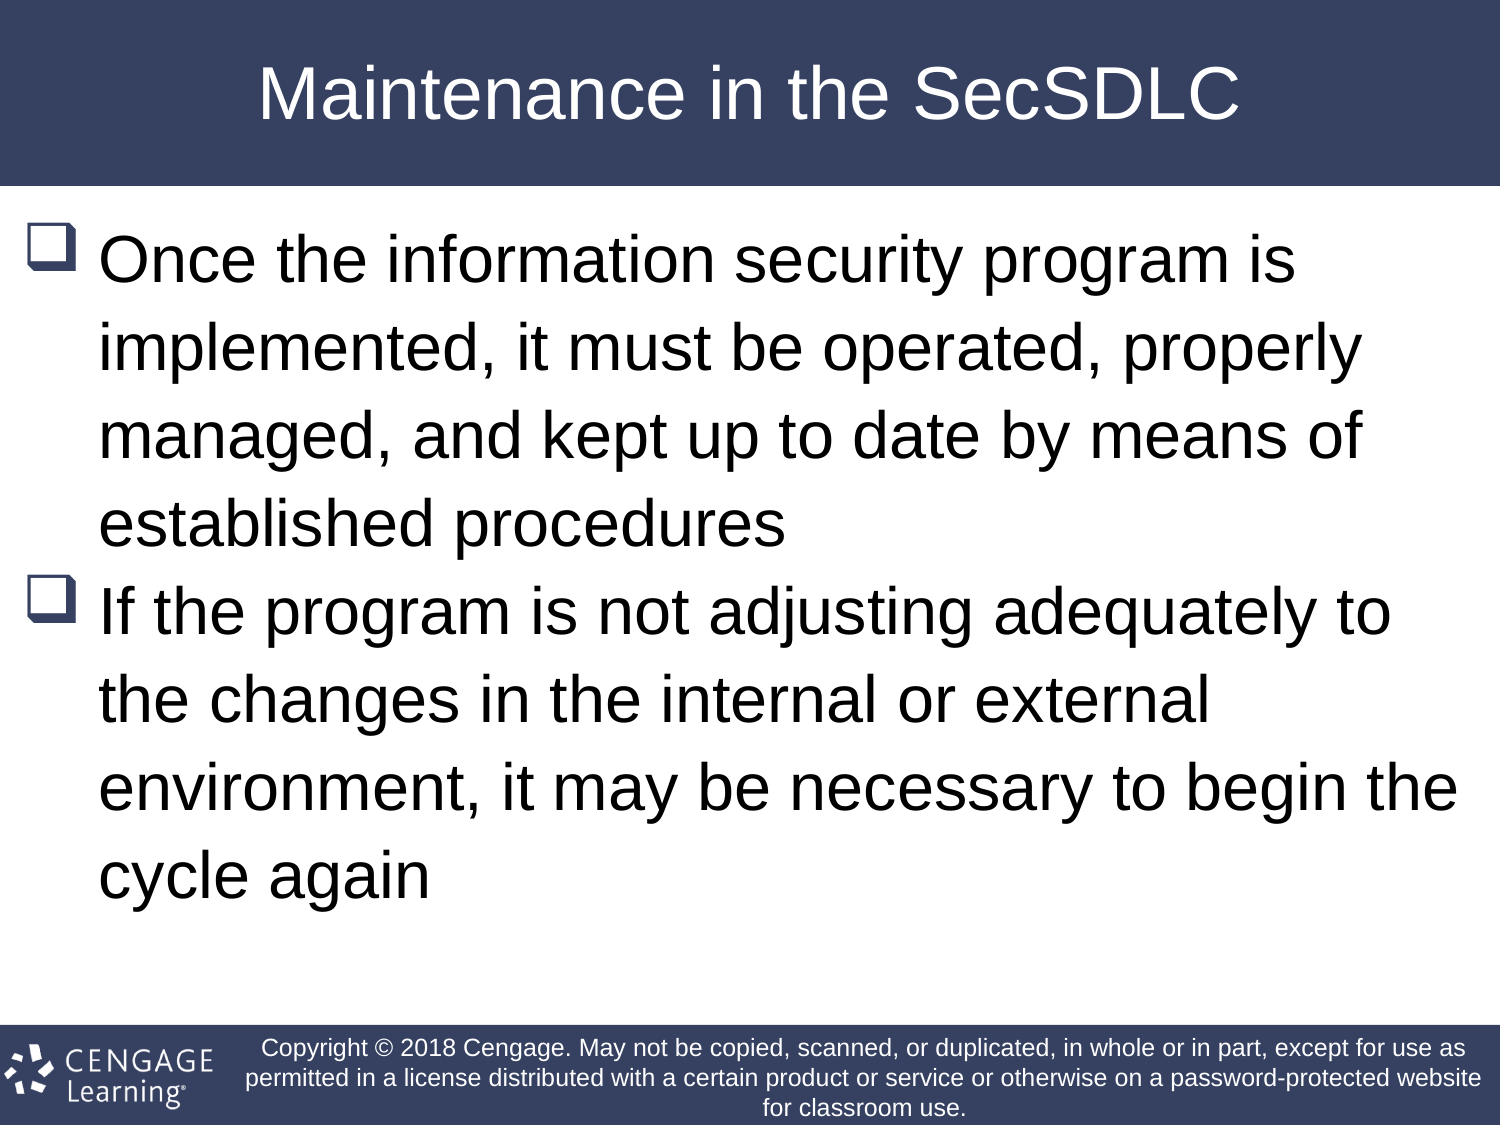

# Maintenance in the SecSDLC
Once the information security program is implemented, it must be operated, properly managed, and kept up to date by means of established procedures
If the program is not adjusting adequately to the changes in the internal or external environment, it may be necessary to begin the cycle again